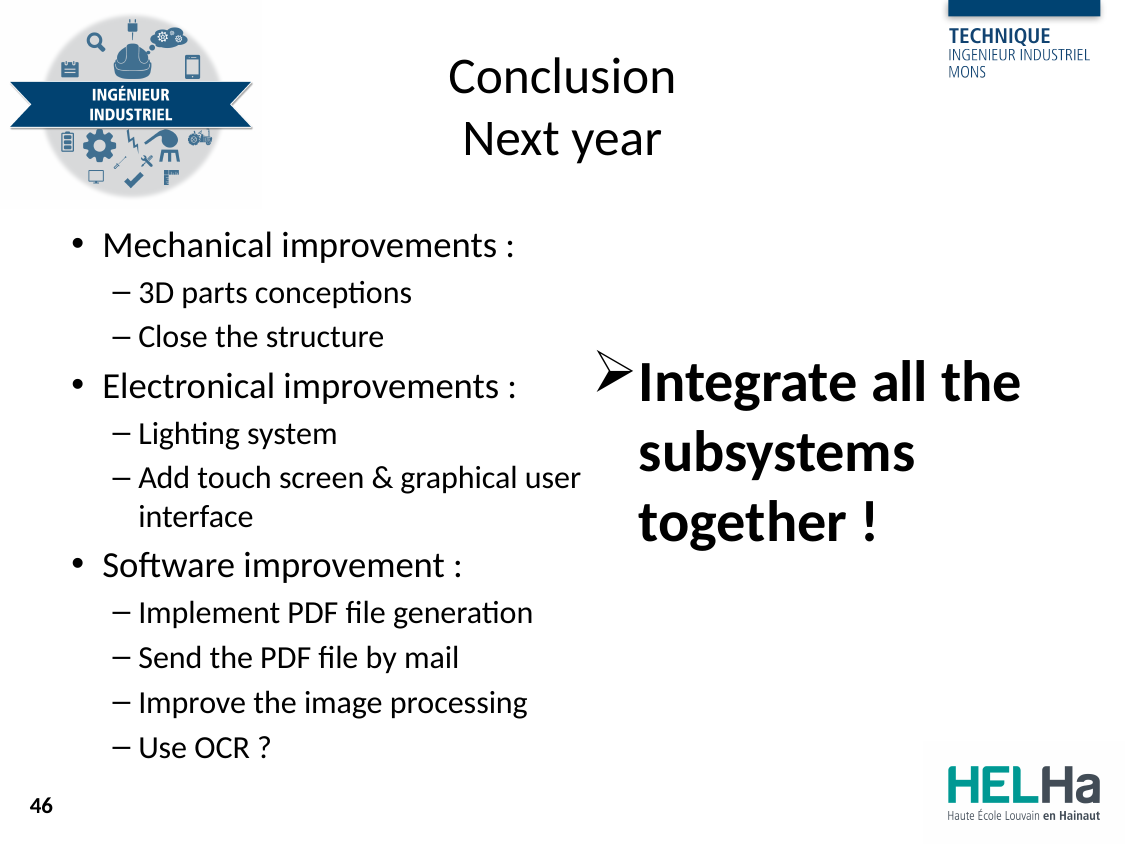

# Conclusion Next year
Mechanical improvements :
3D parts conceptions
Close the structure
Electronical improvements :
Lighting system
Add touch screen & graphical user interface
Software improvement :
Implement PDF file generation
Send the PDF file by mail
Improve the image processing
Use OCR ?
Integrate all the subsystems together !
46